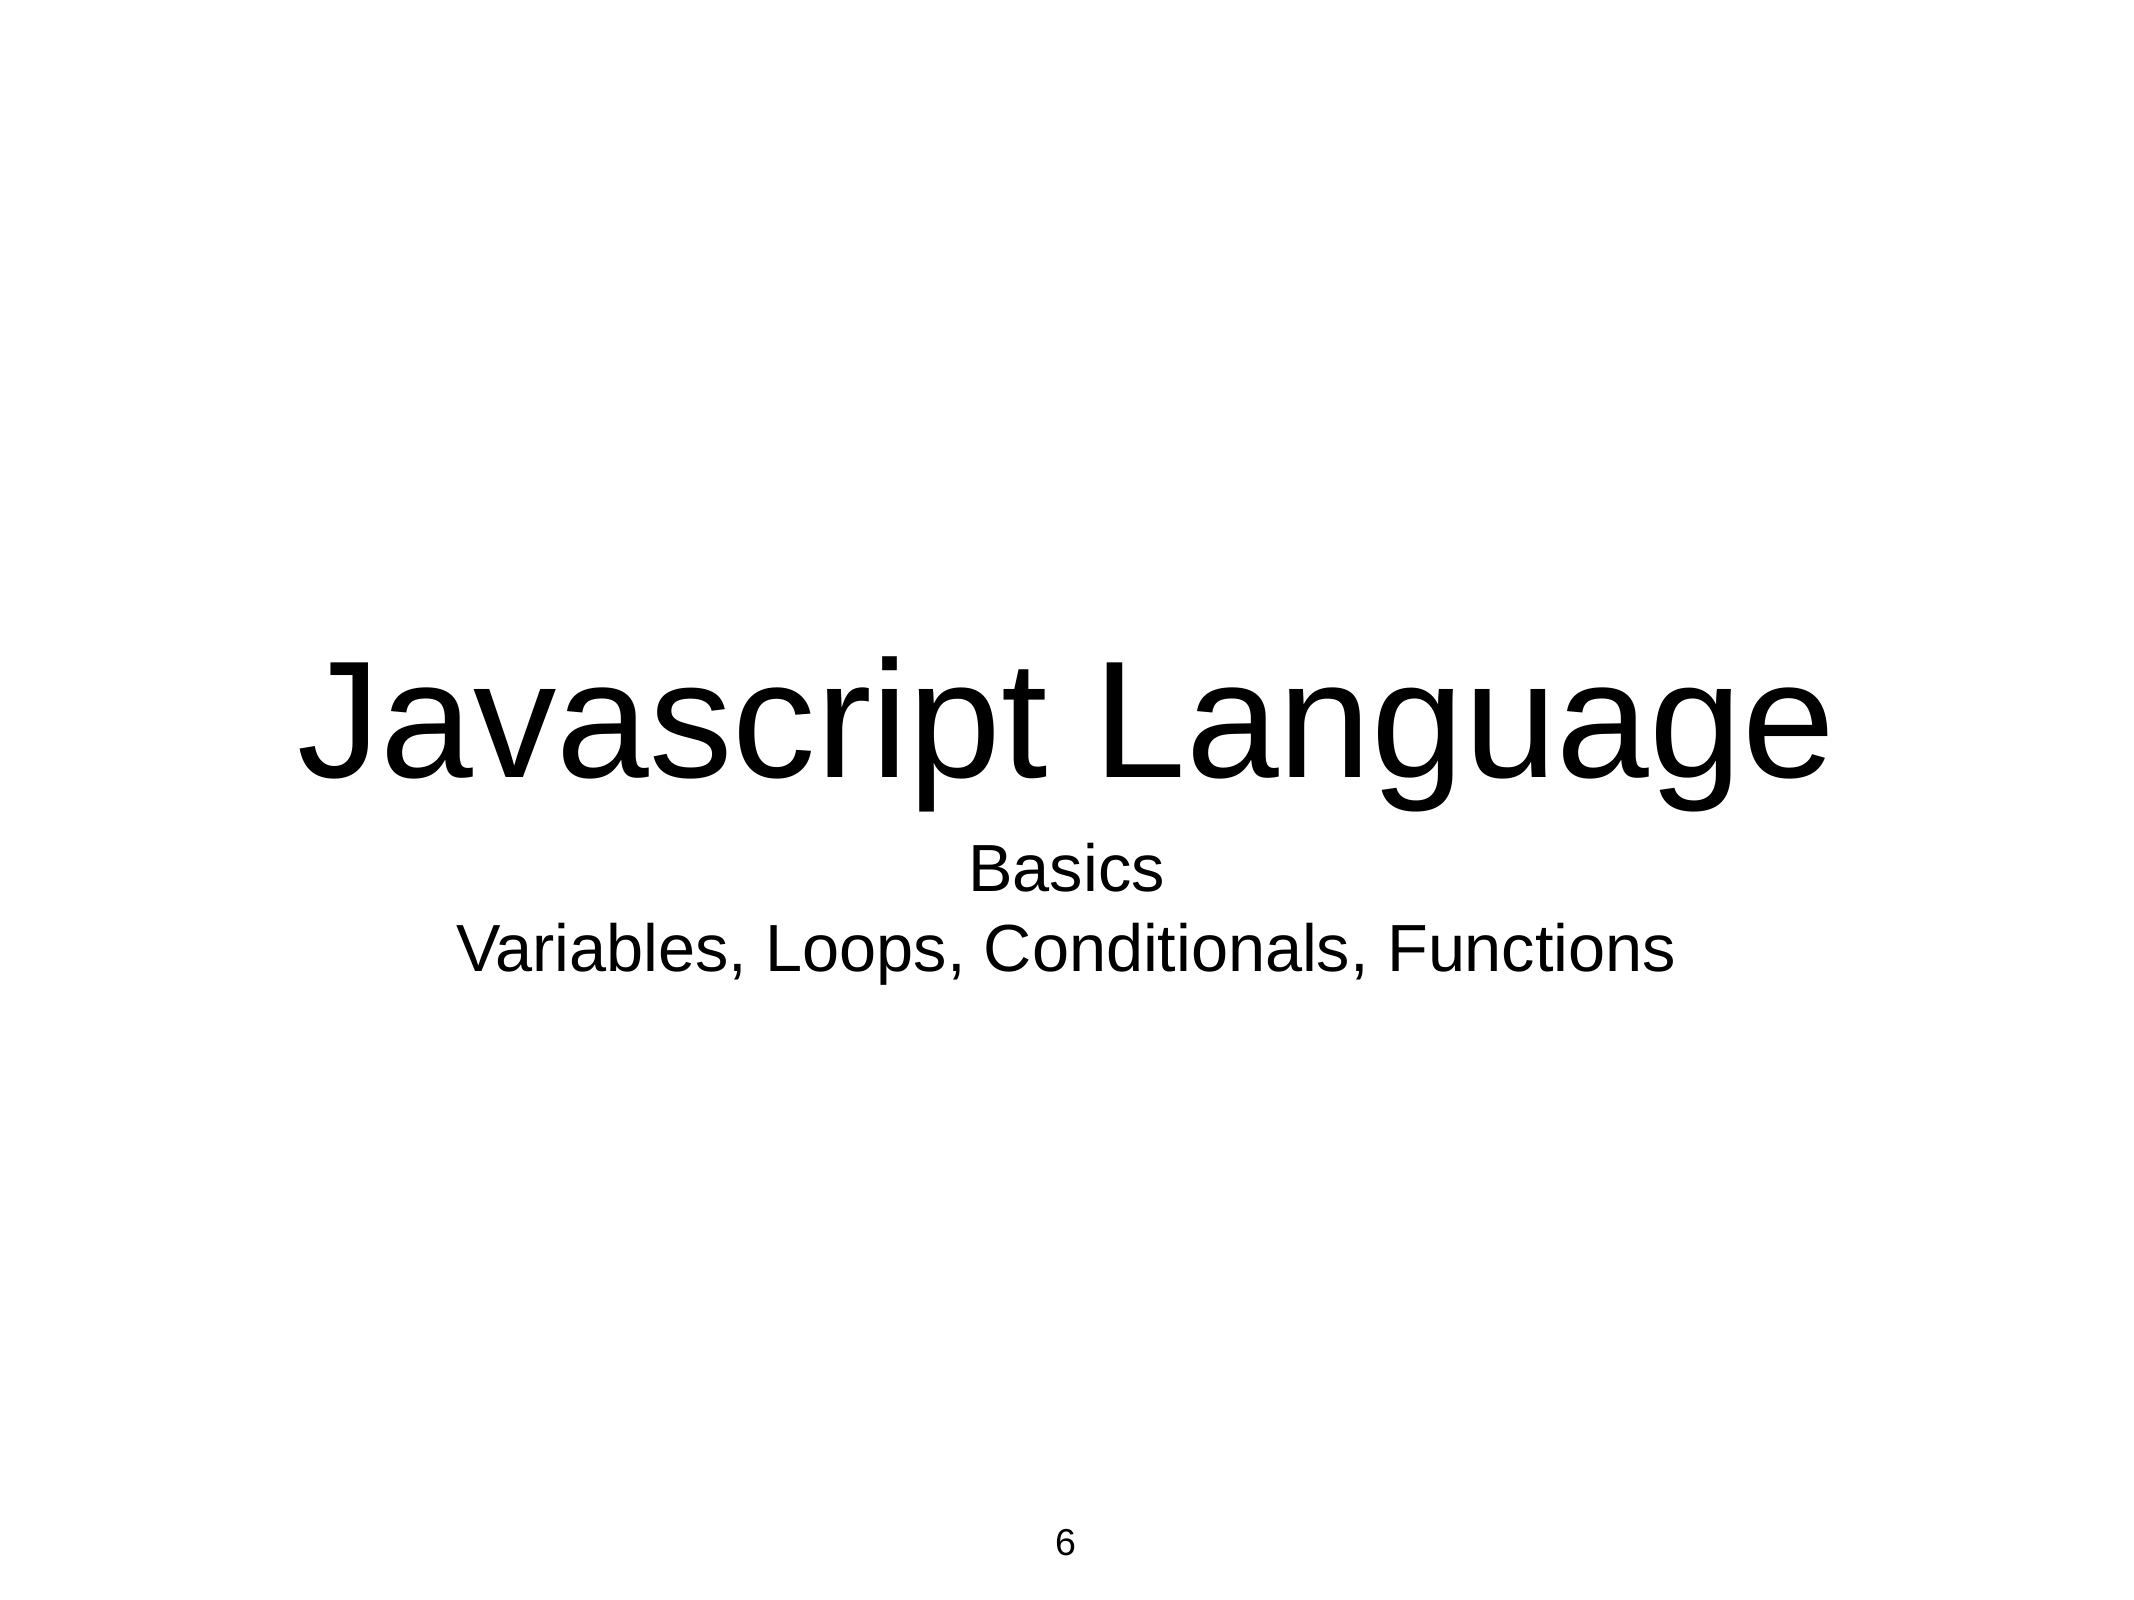

# Javascript Language
Basics
Variables, Loops, Conditionals, Functions
6